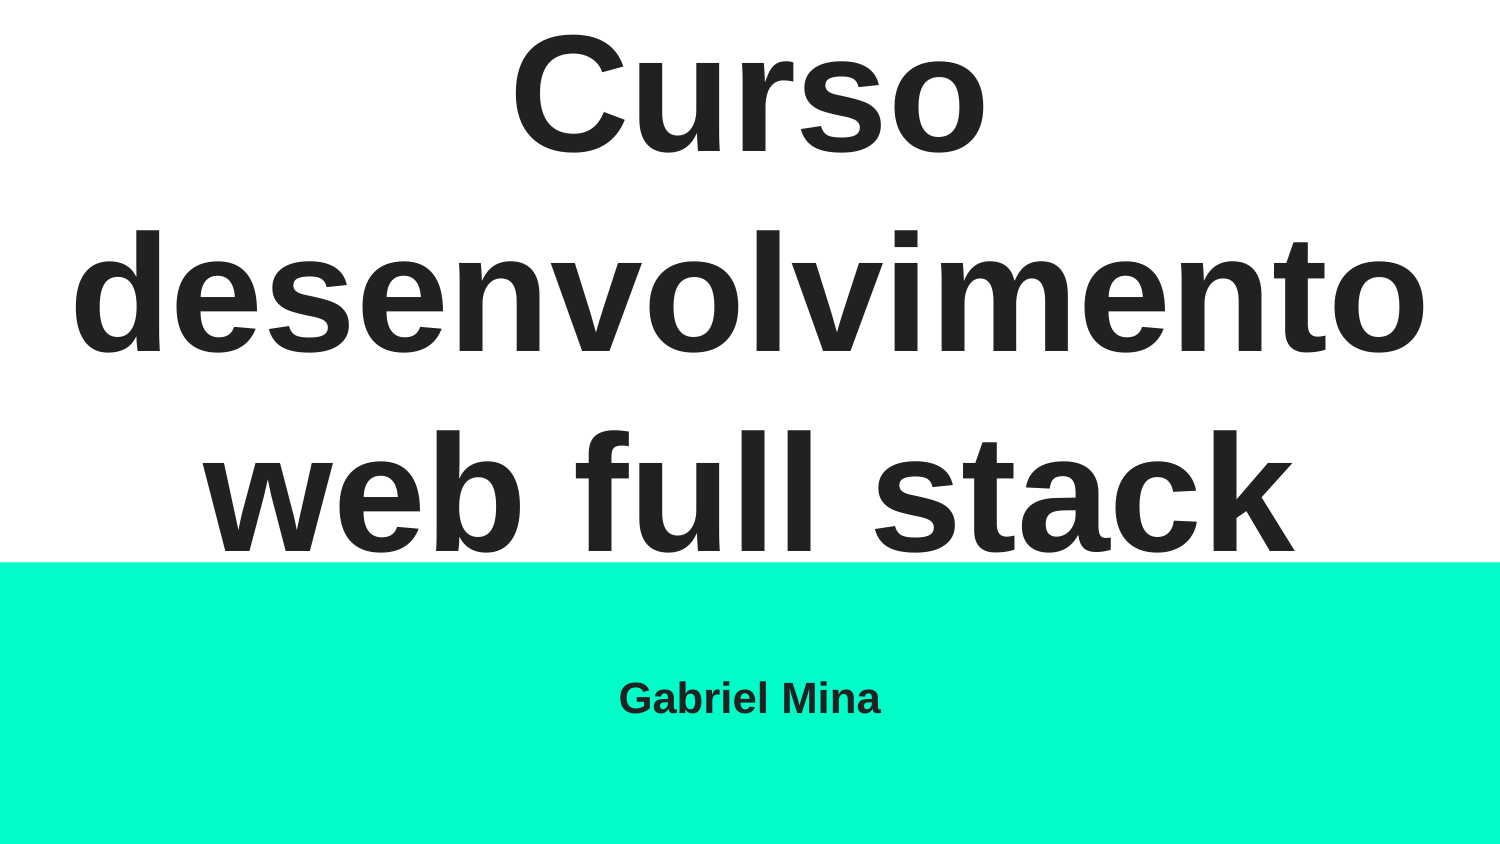

# Curso desenvolvimento web full stack
Gabriel Mina